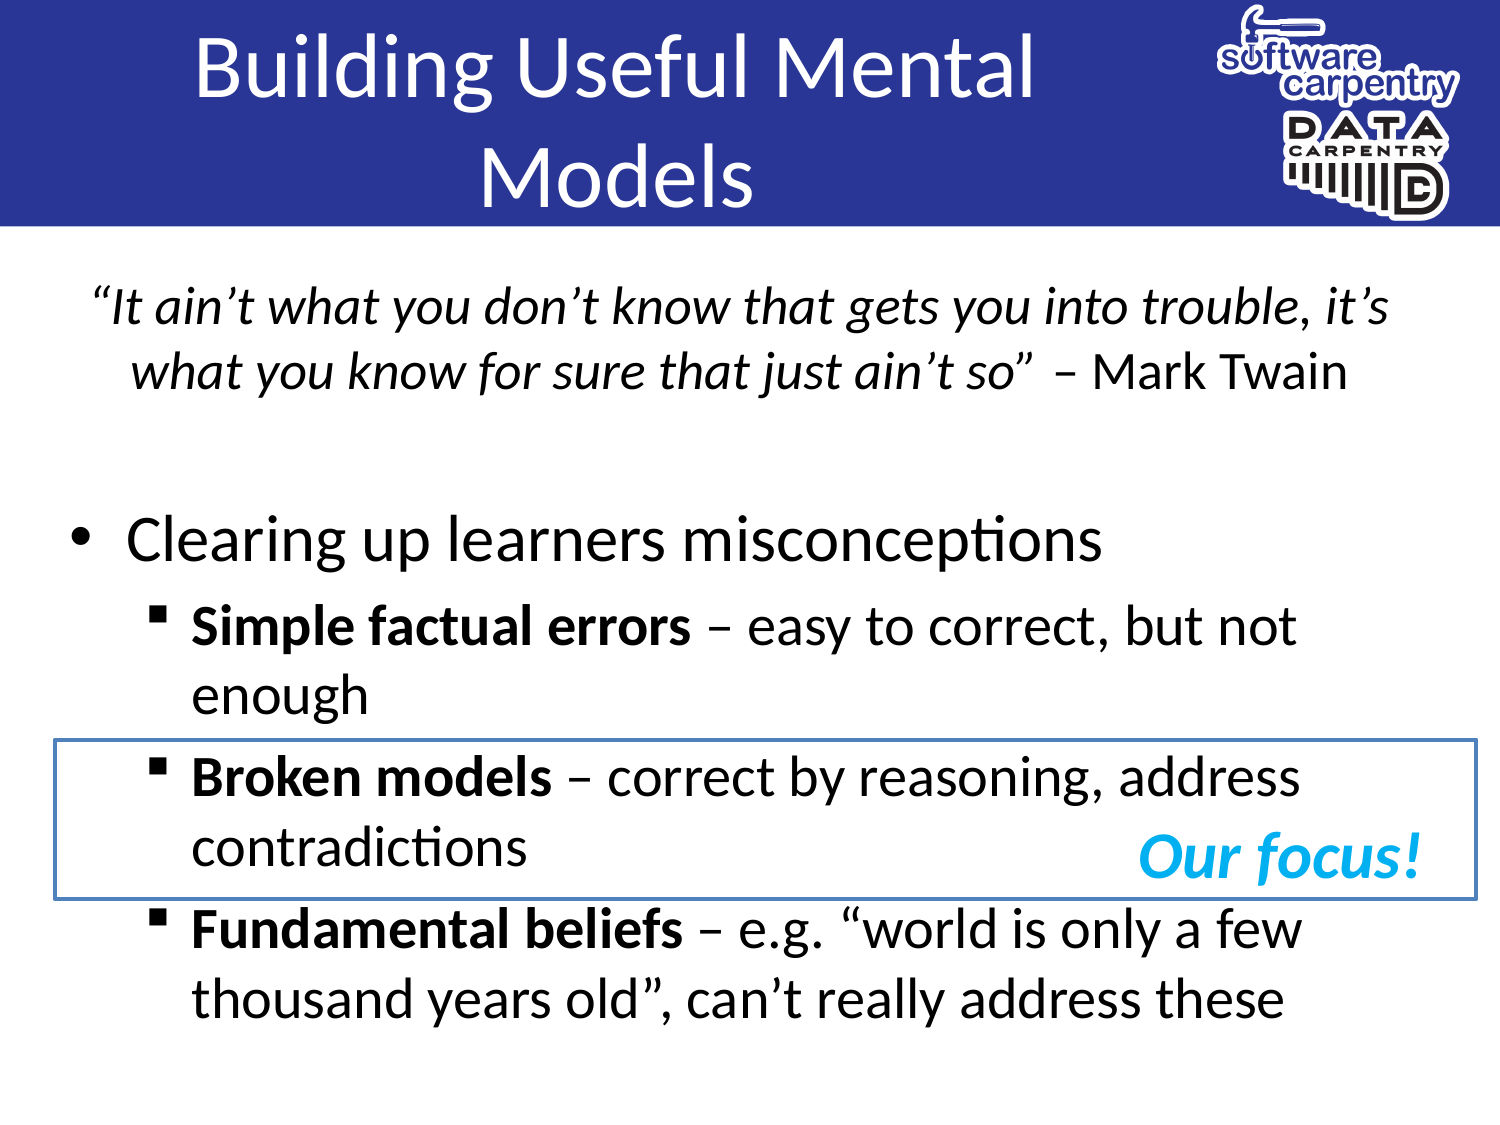

# Building Useful Mental Models
“It ain’t what you don’t know that gets you into trouble, it’s what you know for sure that just ain’t so” – Mark Twain

Clearing up learners misconceptions
Simple factual errors – easy to correct, but not enough
Broken models – correct by reasoning, address contradictions
Fundamental beliefs – e.g. “world is only a few thousand years old”, can’t really address these
Our focus!